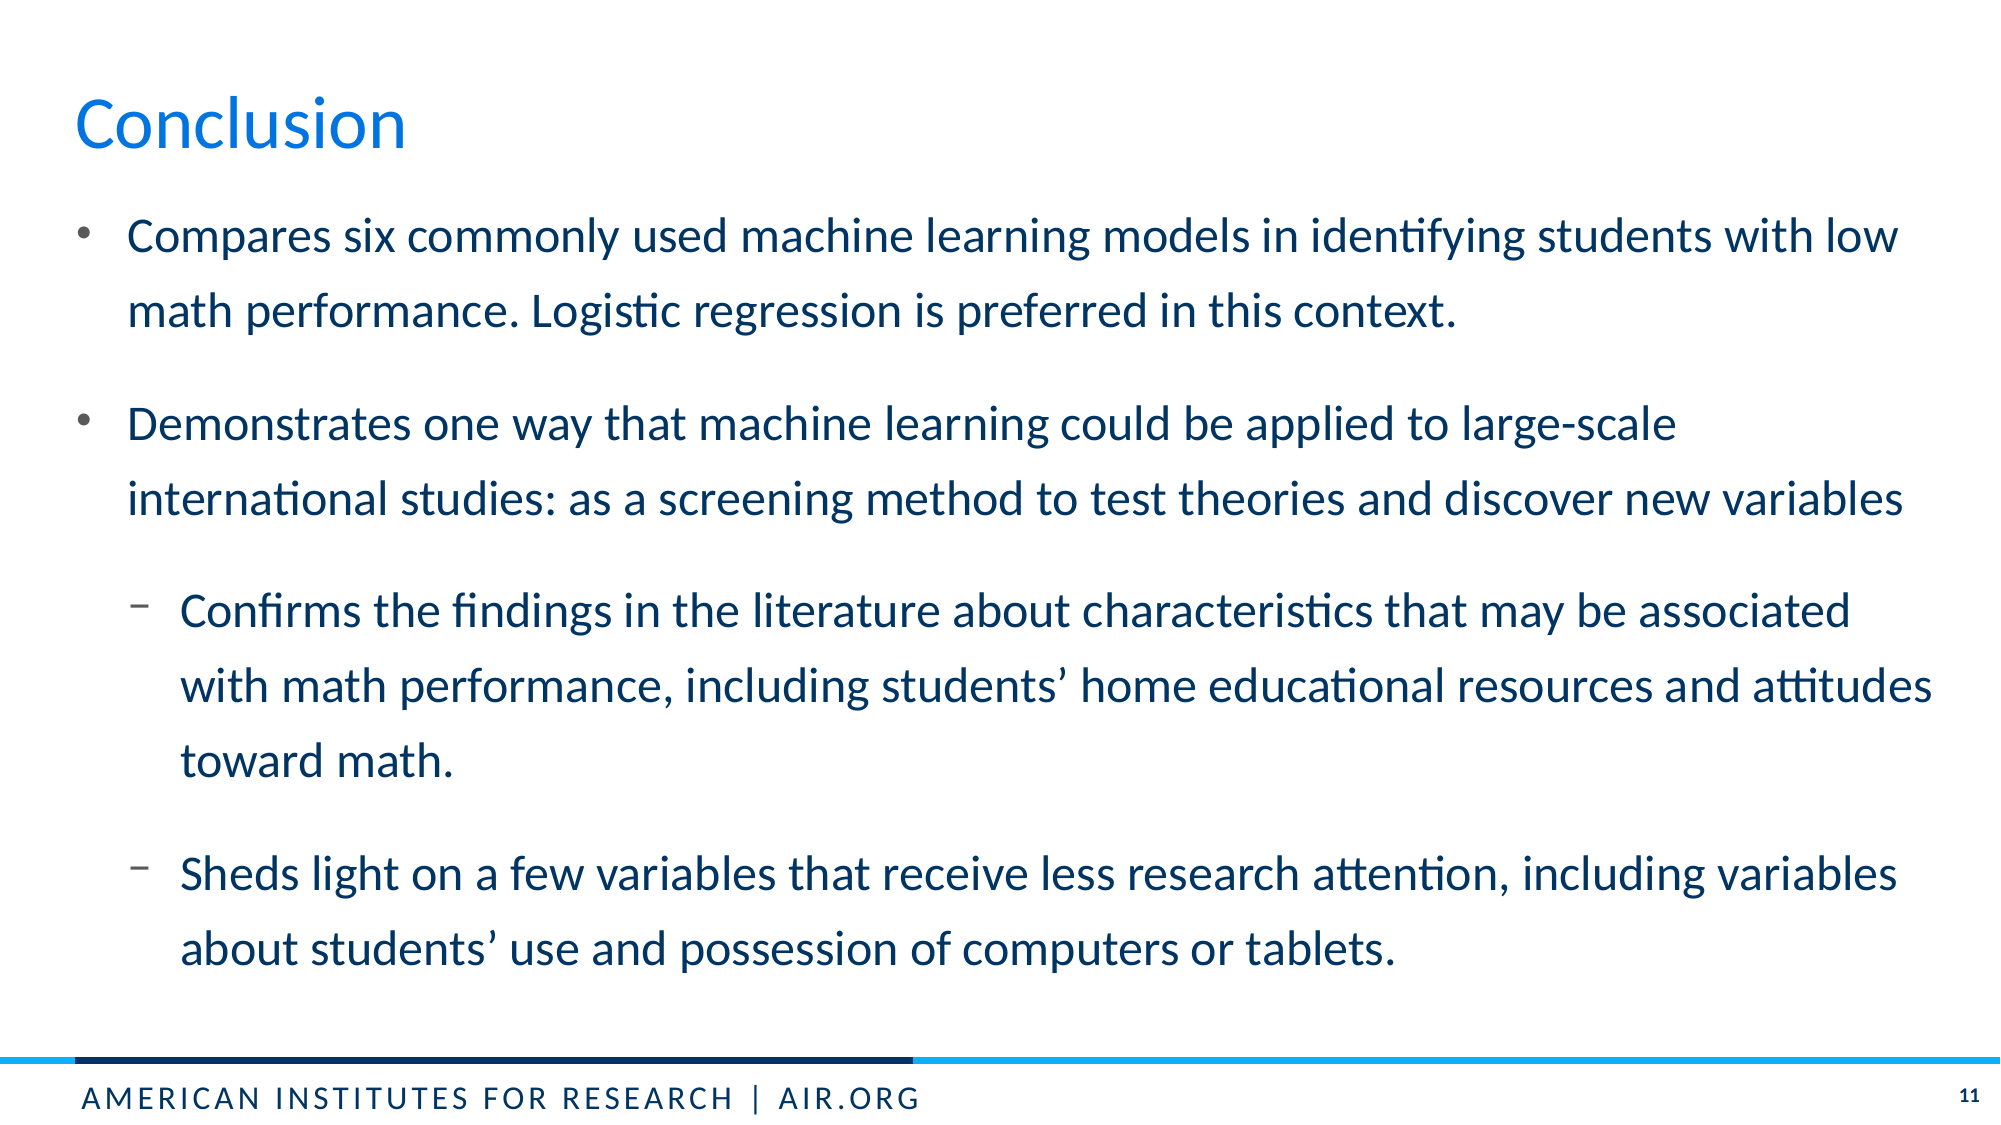

# Conclusion
Compares six commonly used machine learning models in identifying students with low math performance. Logistic regression is preferred in this context.
Demonstrates one way that machine learning could be applied to large-scale international studies: as a screening method to test theories and discover new variables
Confirms the findings in the literature about characteristics that may be associated with math performance, including students’ home educational resources and attitudes toward math.
Sheds light on a few variables that receive less research attention, including variables about students’ use and possession of computers or tablets.
11